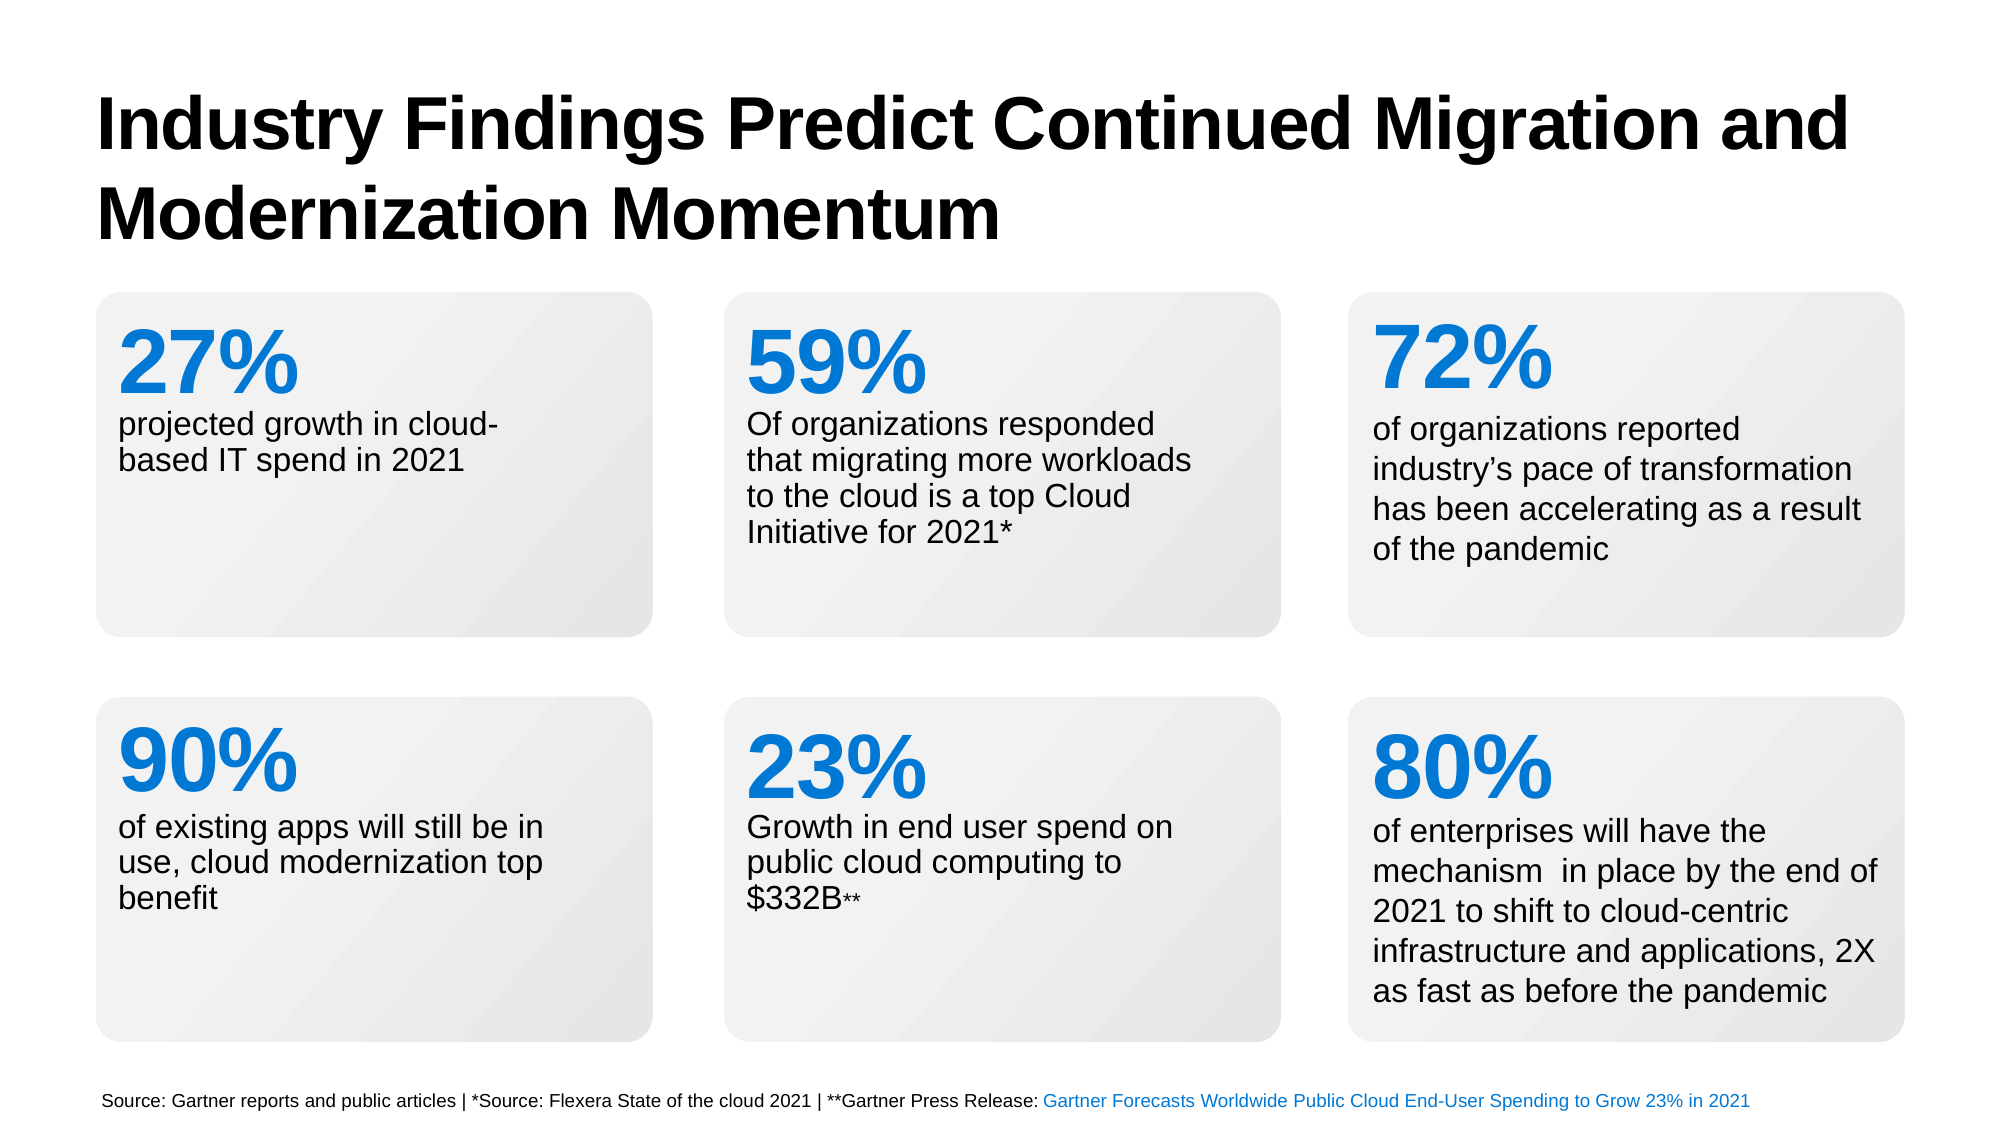

# Industry Findings Predict Continued Migration and Modernization Momentum
27%
59%
72%

projected growth in cloud-based IT spend in 2021
Of organizations responded that migrating more workloads to the cloud is a top Cloud Initiative for 2021*
of organizations reported industry’s pace of transformation has been accelerating as a result of the pandemic
90%
23%
80%
of existing apps will still be in use, cloud modernization top benefit
Growth in end user spend on public cloud computing to $332B**
of enterprises will have the mechanism  in place by the end of 2021 to shift to cloud-centric infrastructure and applications, 2X as fast as before the pandemic
Source: Gartner reports and public articles | *Source: Flexera State of the cloud 2021 | **Gartner Press Release: Gartner Forecasts Worldwide Public Cloud End-User Spending to Grow 23% in 2021